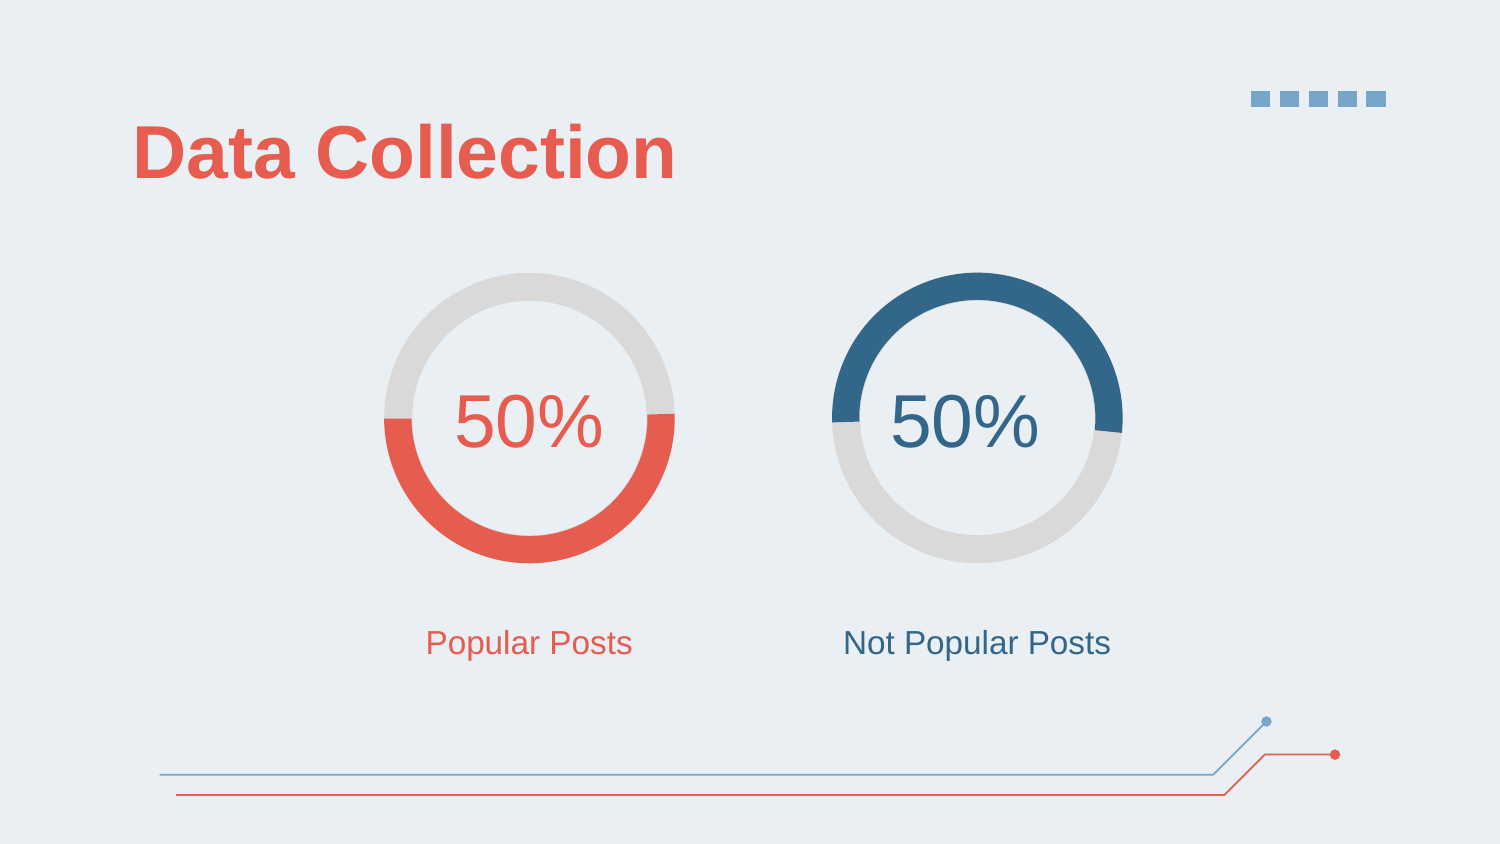

# Data Collection

50%
50%
Not Popular Posts
Popular Posts